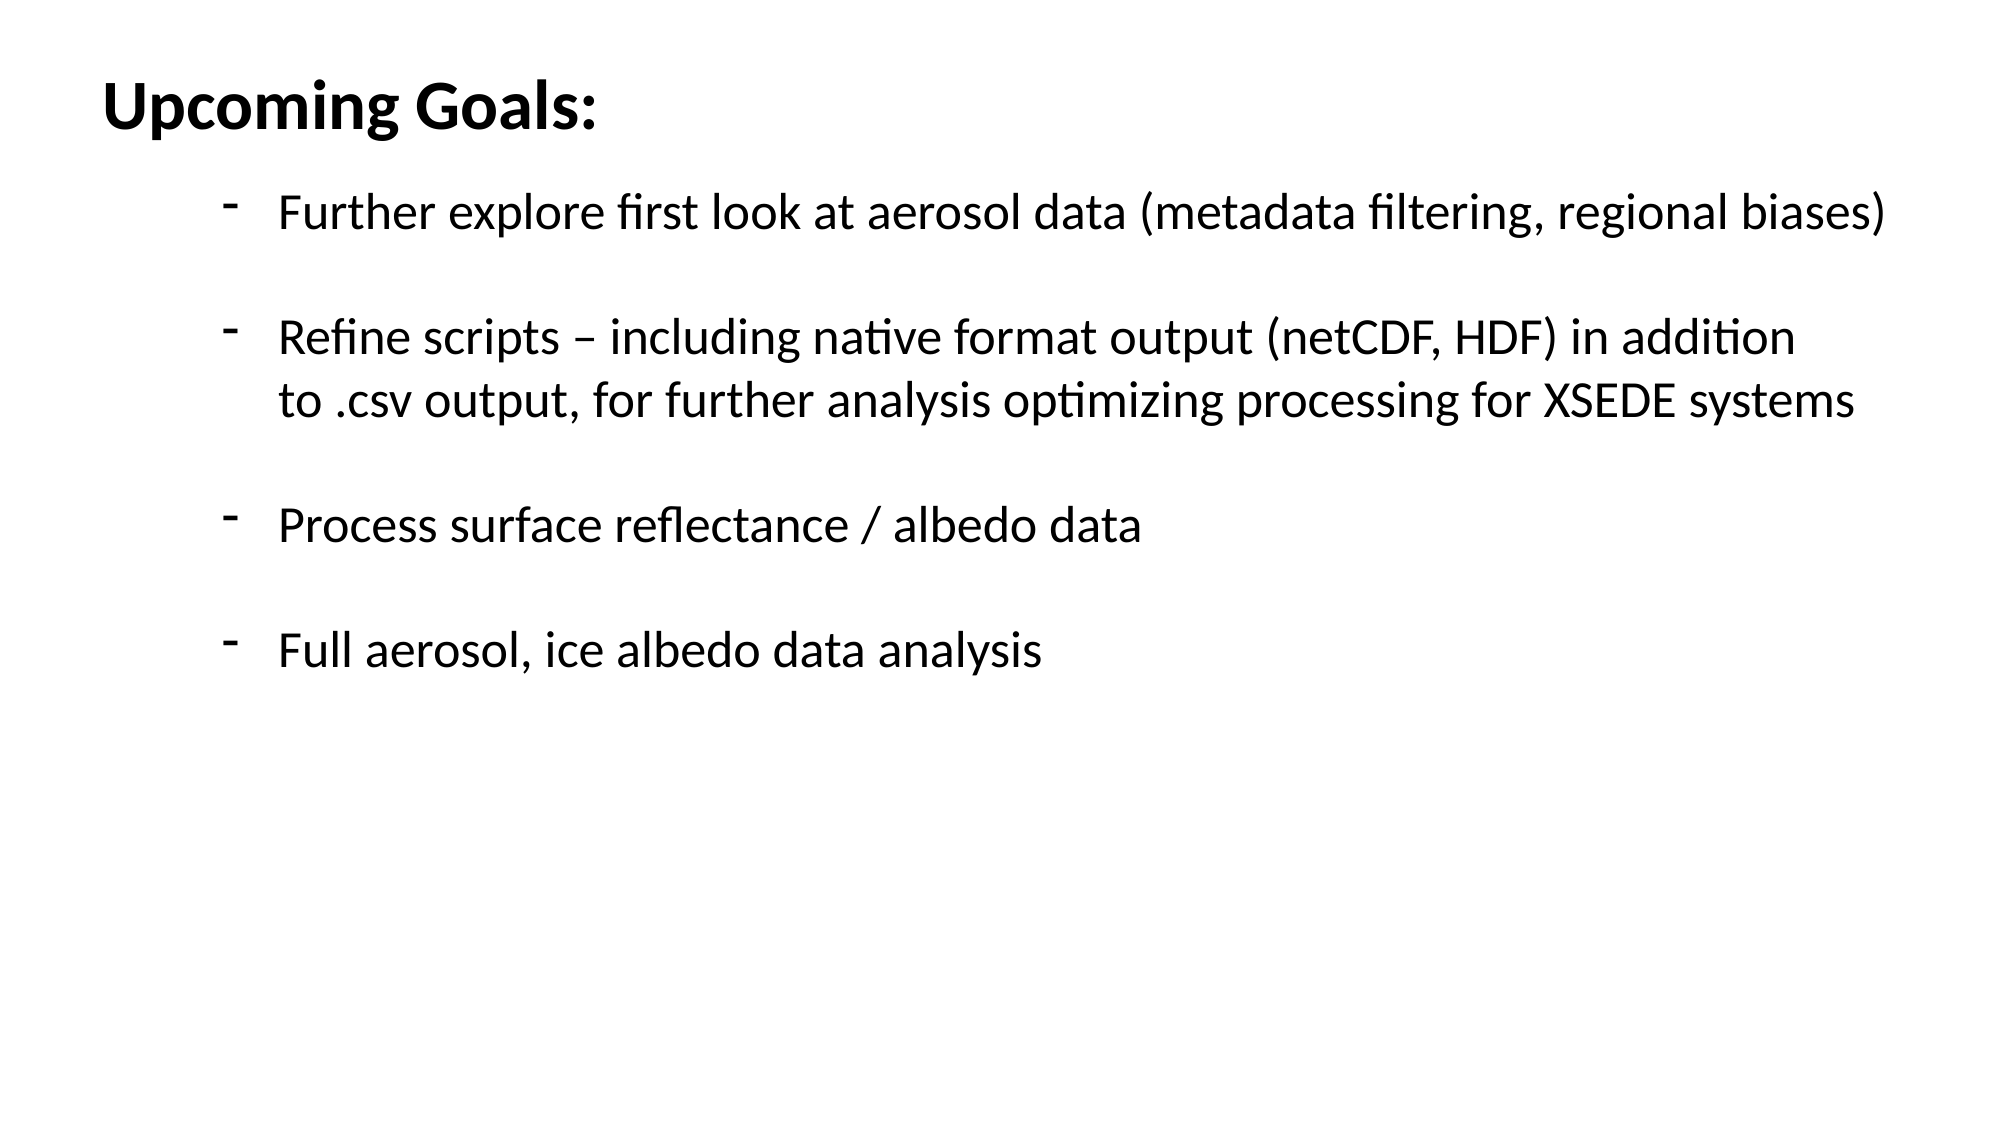

Upcoming Goals:
Further explore first look at aerosol data (metadata filtering, regional biases)

Refine scripts – including native format output (netCDF, HDF) in addition to .csv output, for further analysis optimizing processing for XSEDE systems

Process surface reflectance / albedo data

Full aerosol, ice albedo data analysis